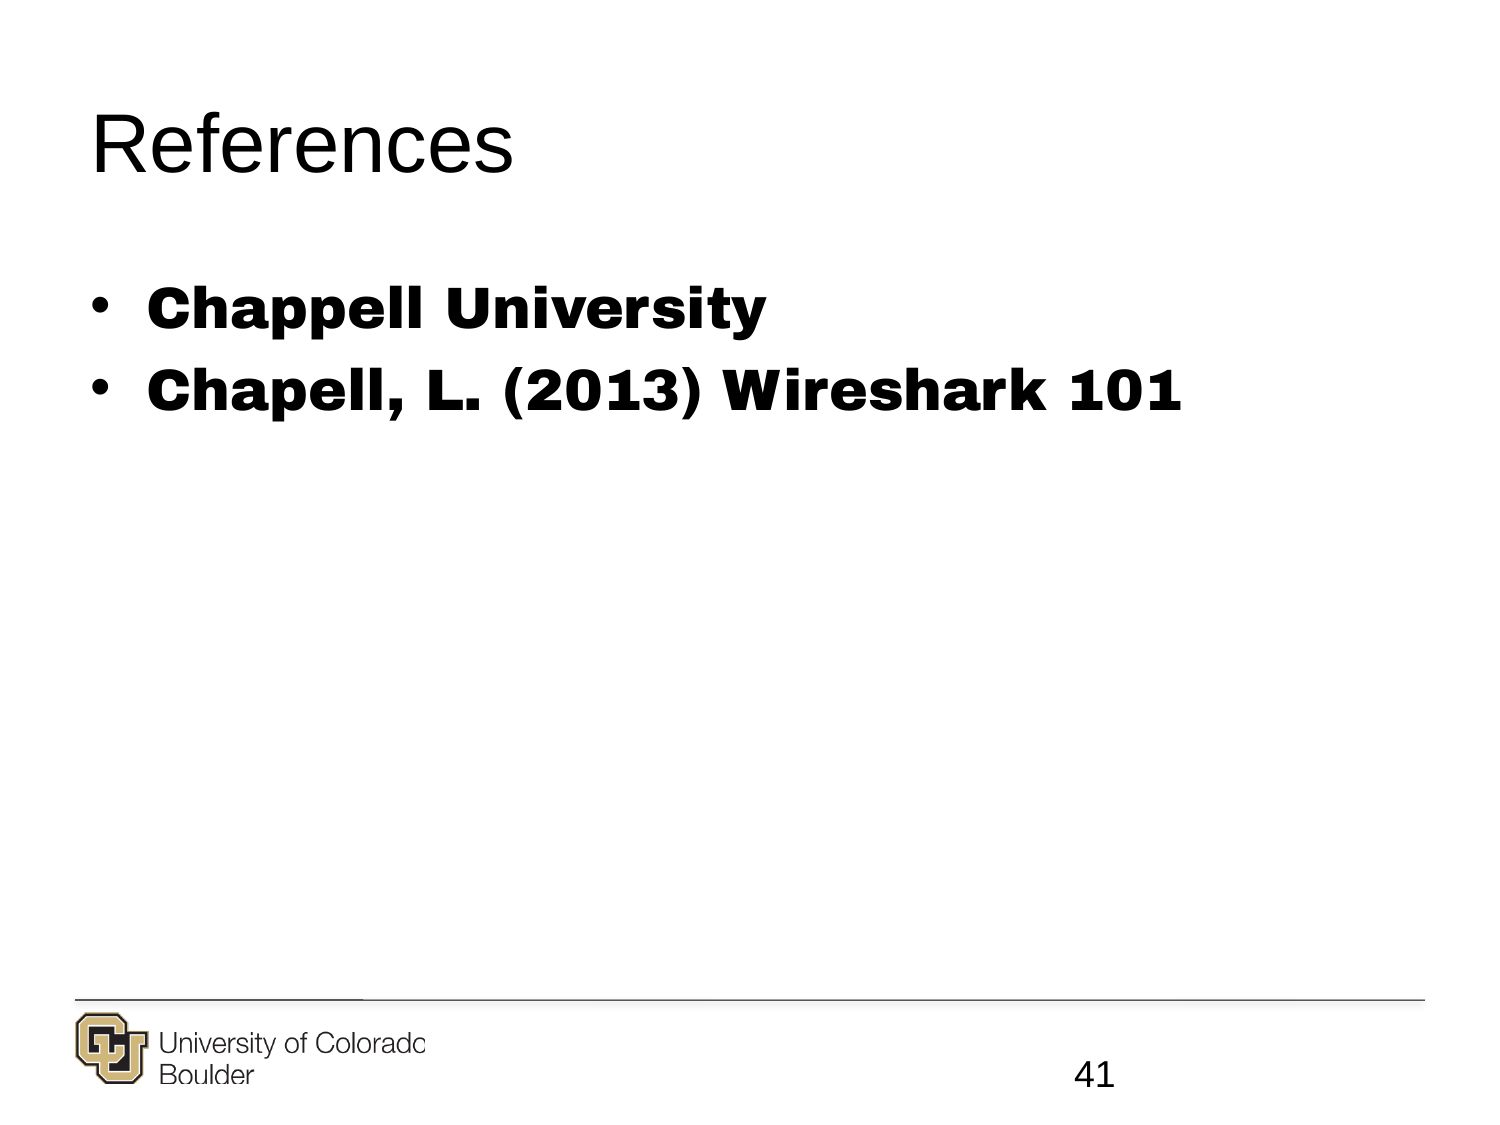

# References
Chappell University
Chapell, L. (2013) Wireshark 101
41